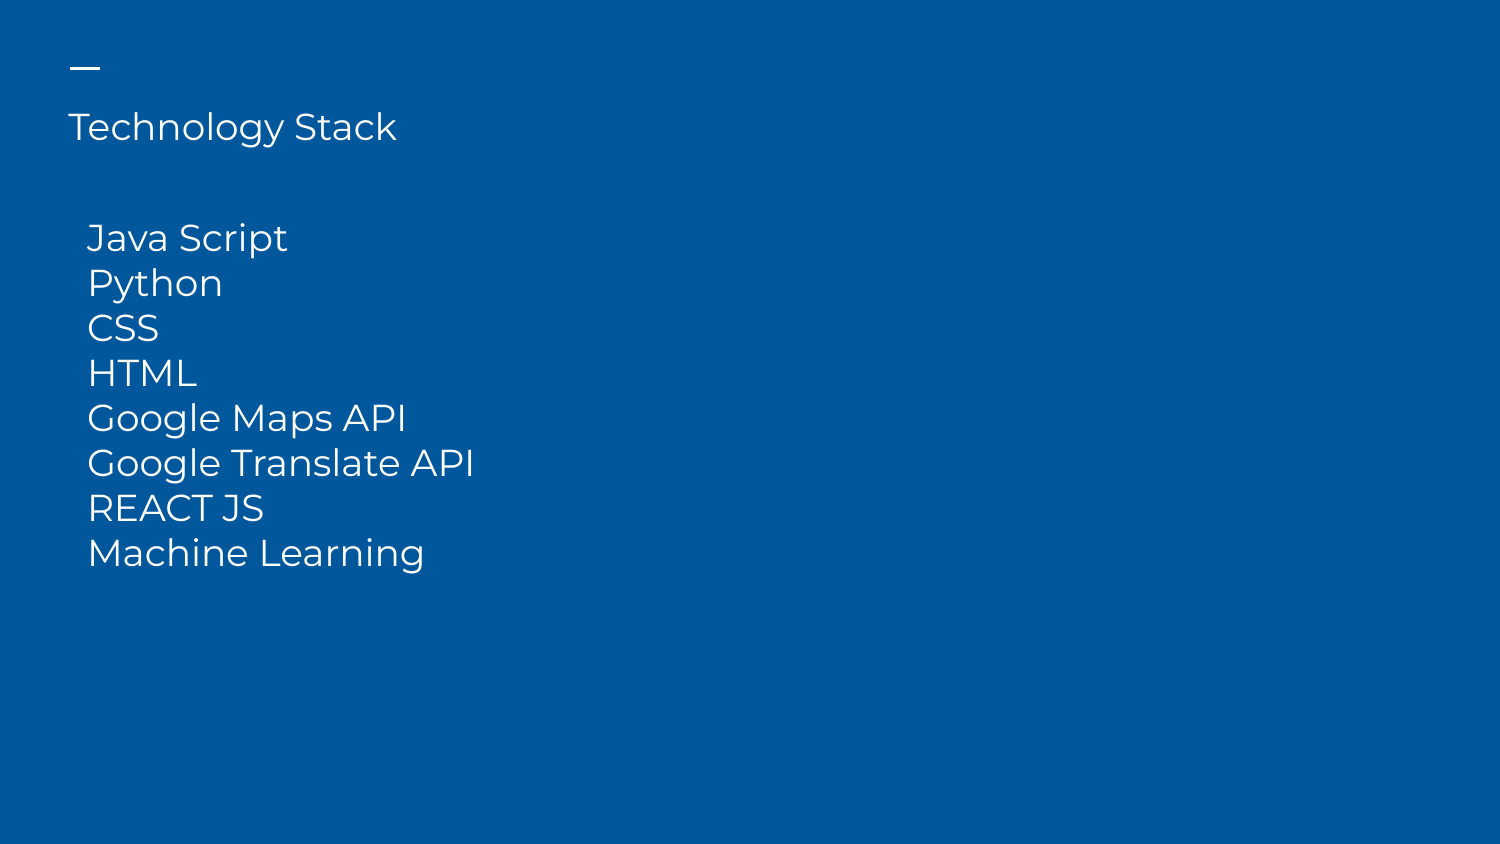

# Technology Stack
Java Script
Python
CSS
HTML
Google Maps API
Google Translate API
REACT JS
Machine Learning